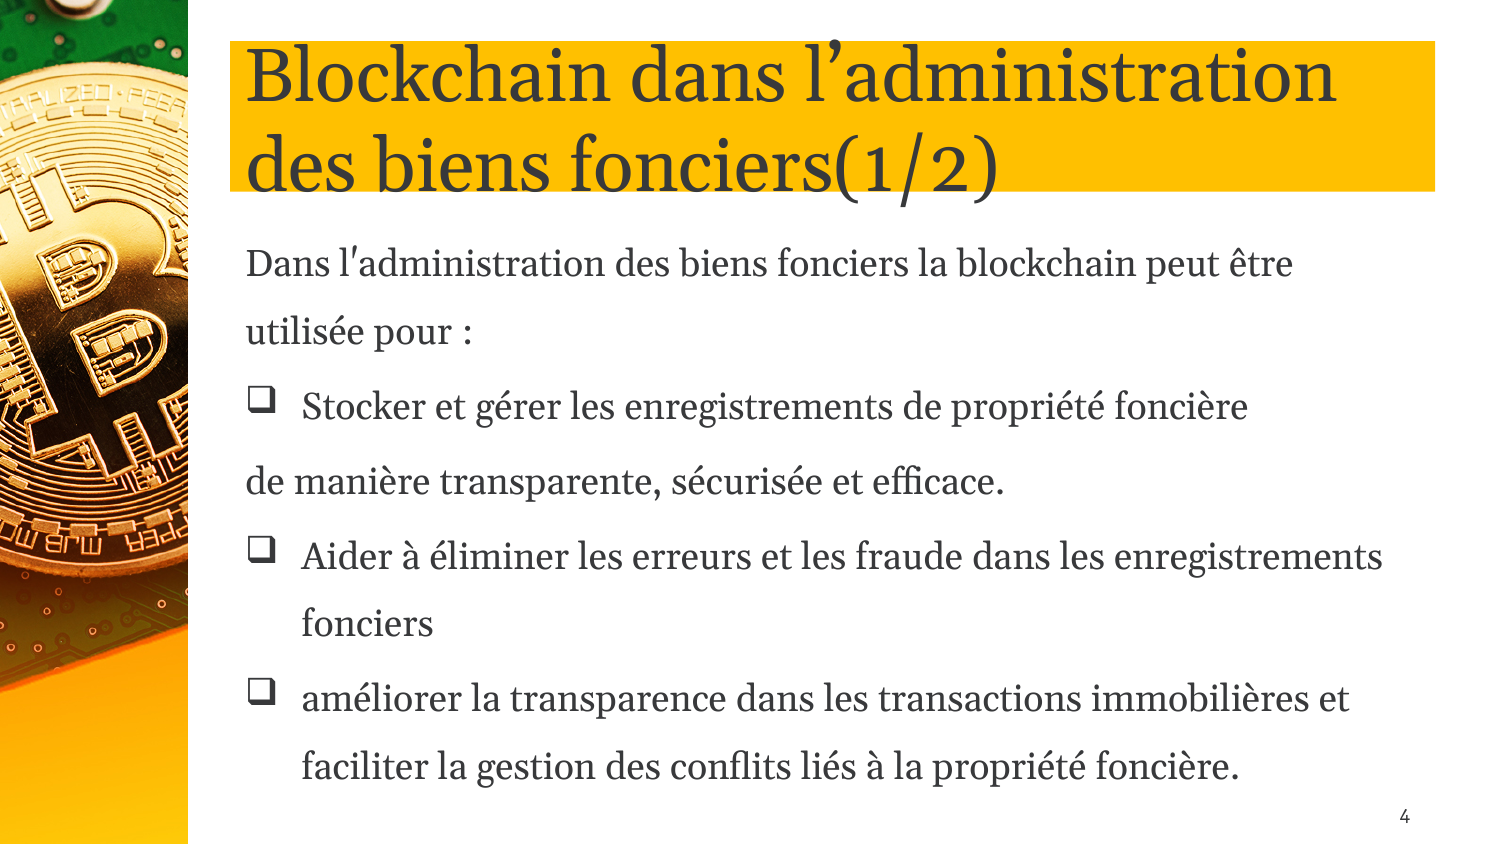

# Blockchain dans l’administration des biens fonciers(1/2)
Dans l'administration des biens fonciers la blockchain peut être utilisée pour :
Stocker et gérer les enregistrements de propriété foncière
de manière transparente, sécurisée et efficace.
Aider à éliminer les erreurs et les fraude dans les enregistrements fonciers
améliorer la transparence dans les transactions immobilières et faciliter la gestion des conflits liés à la propriété foncière.
4